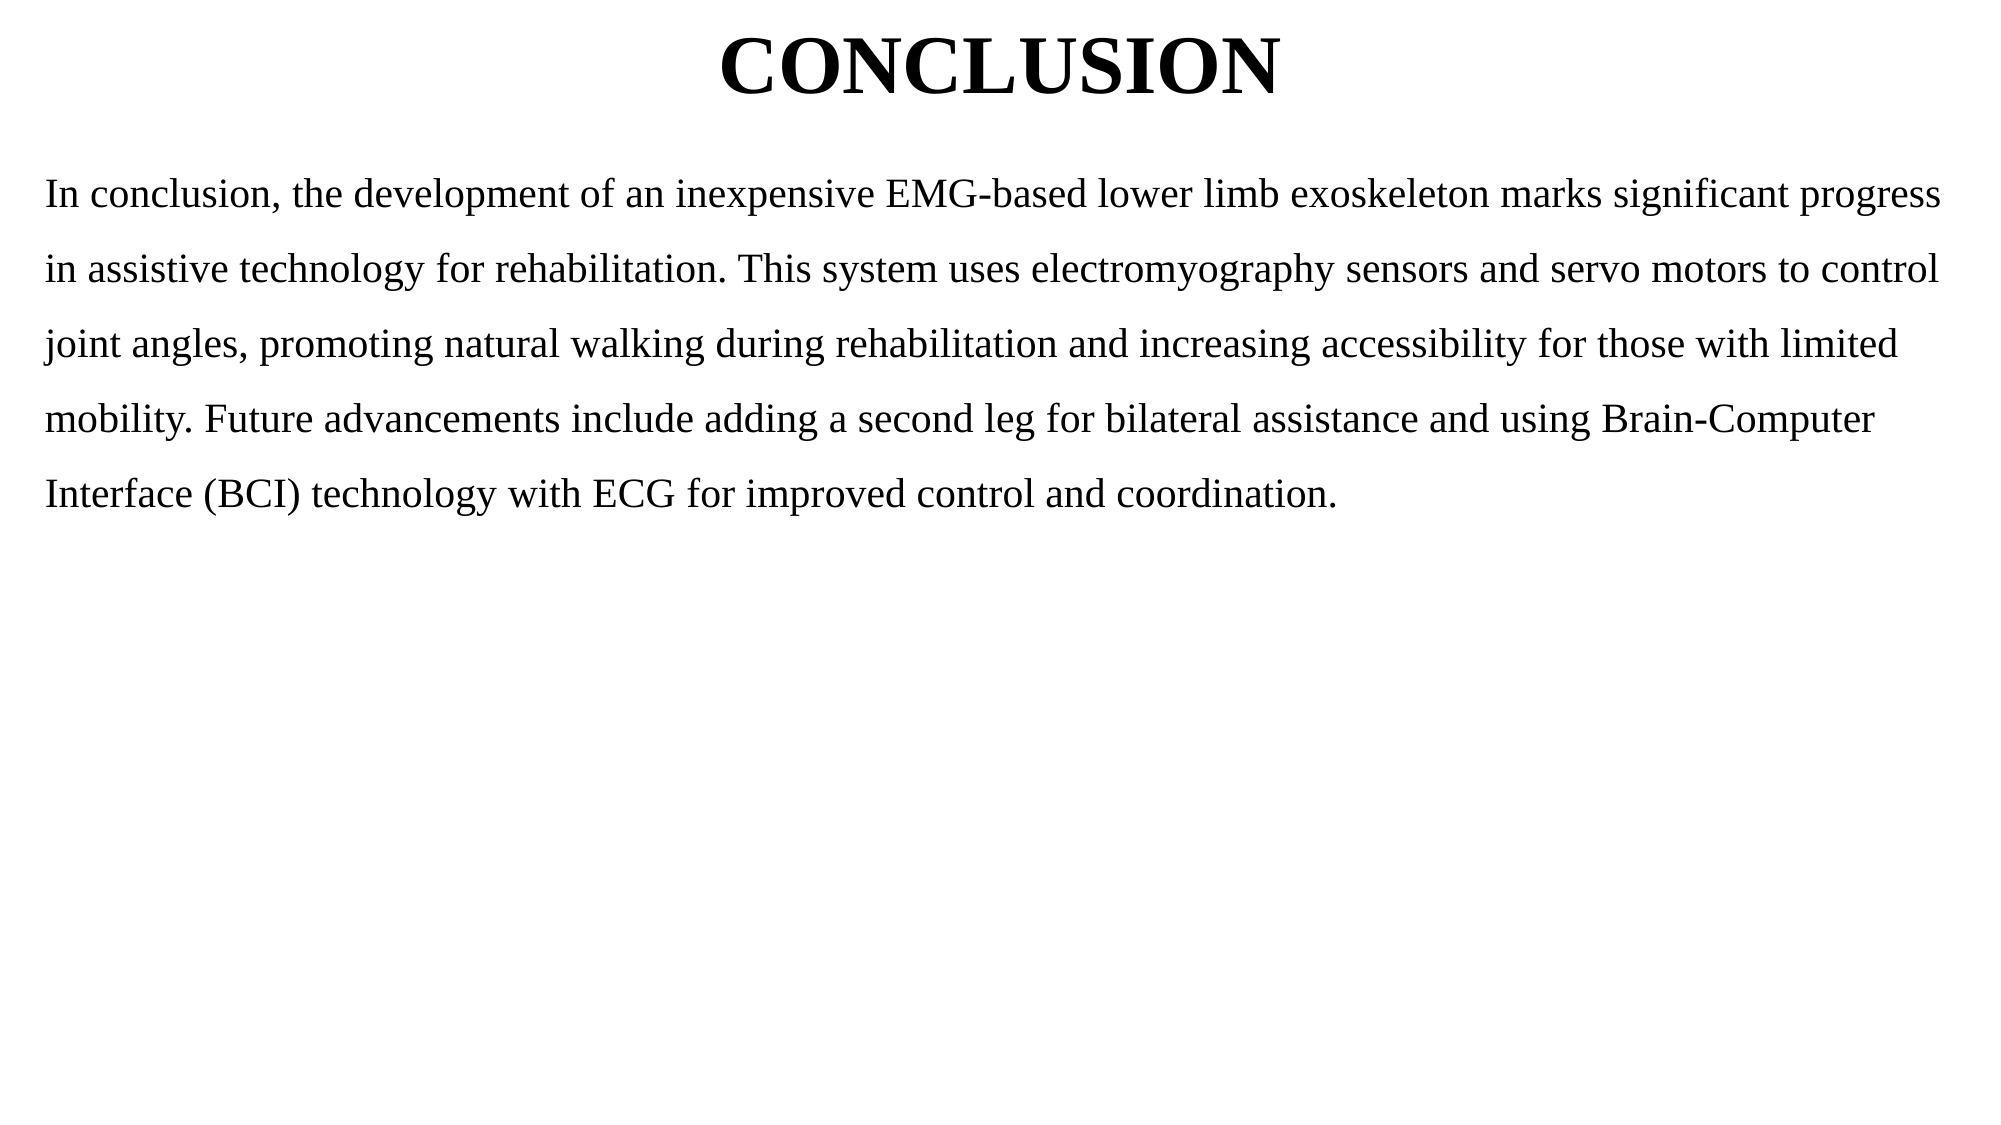

# CONCLUSION

In conclusion, the development of an inexpensive EMG-based lower limb exoskeleton marks significant progress in assistive technology for rehabilitation. This system uses electromyography sensors and servo motors to control joint angles, promoting natural walking during rehabilitation and increasing accessibility for those with limited mobility. Future advancements include adding a second leg for bilateral assistance and using Brain-Computer Interface (BCI) technology with ECG for improved control and coordination.